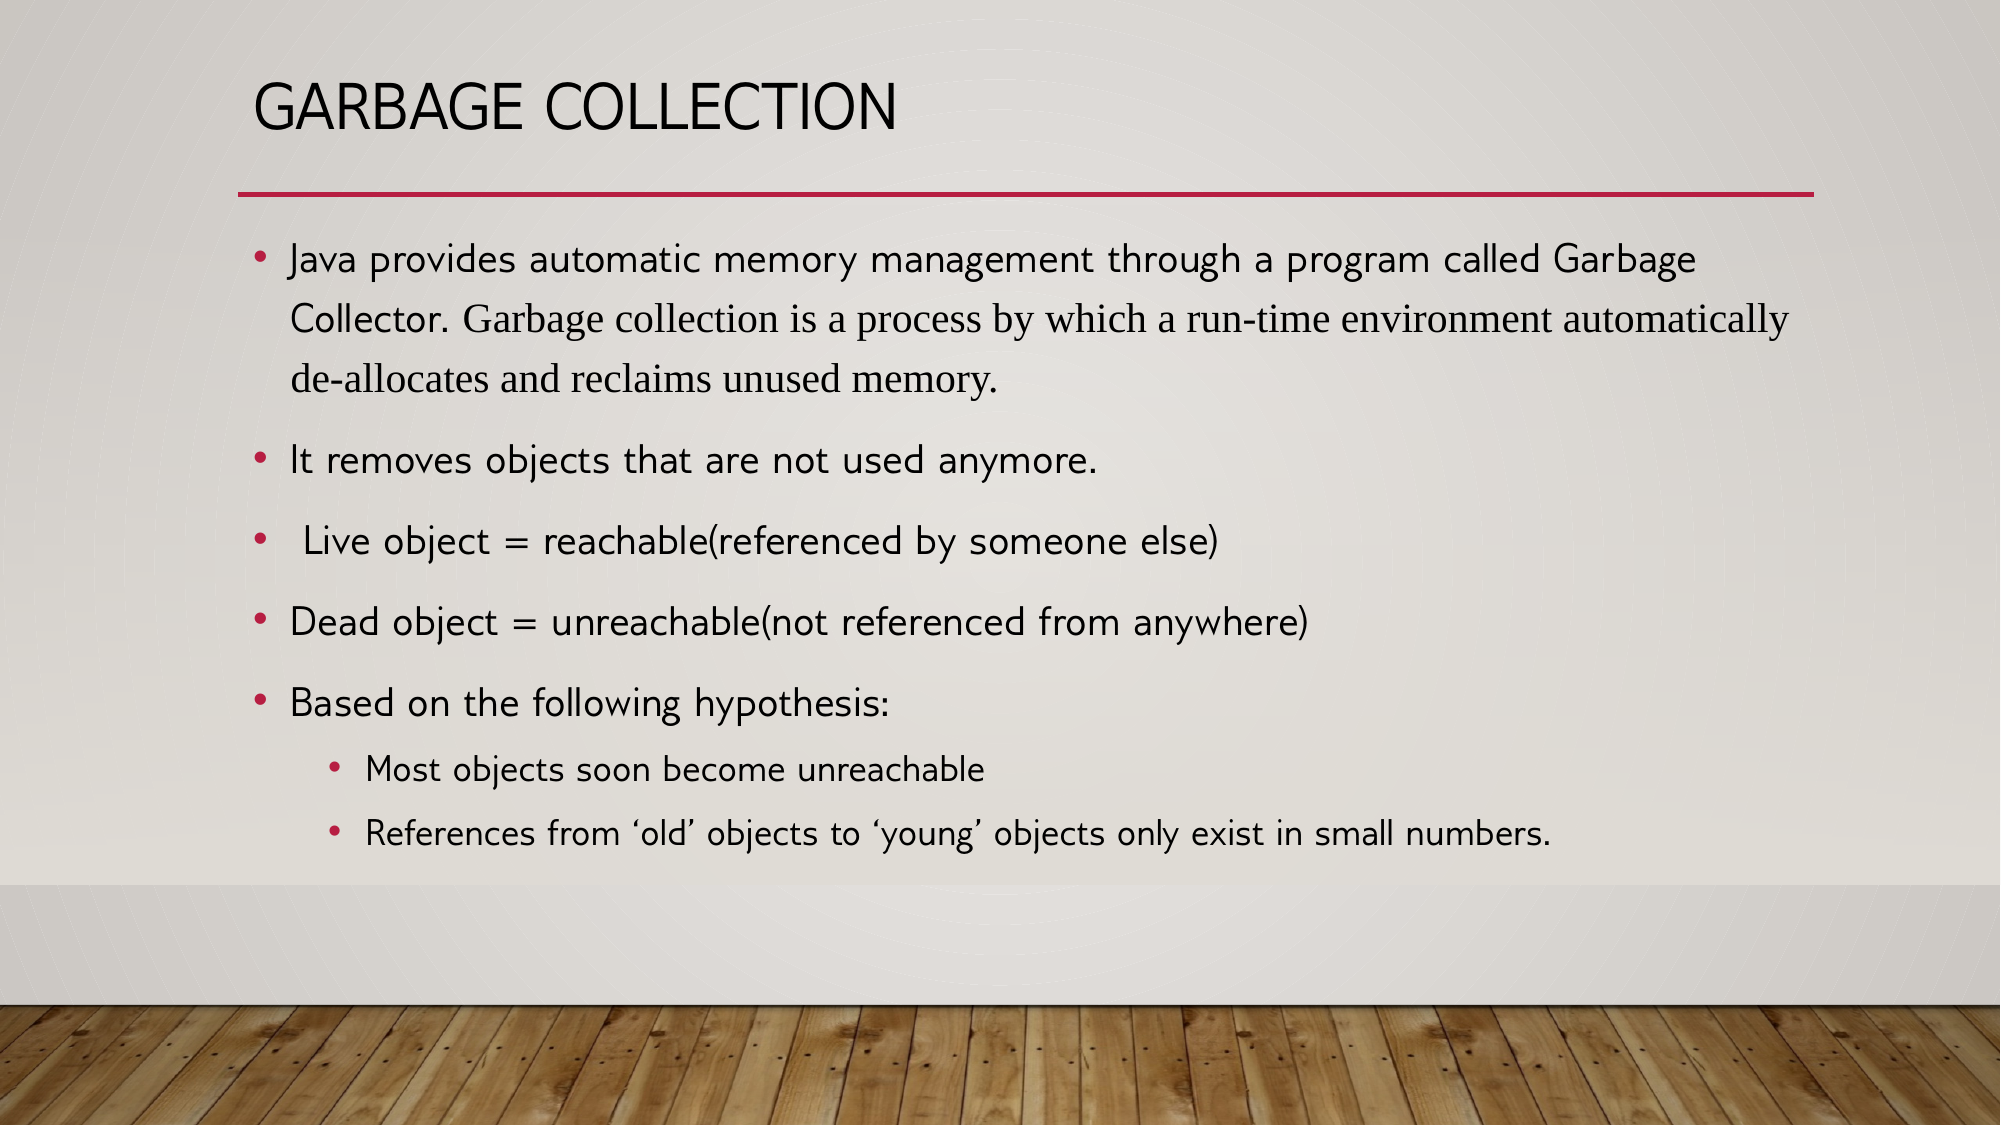

# Garbage collection
Java provides automatic memory management through a program called Garbage Collector. Garbage collection is a process by which a run-time environment automatically de-allocates and reclaims unused memory.
It removes objects that are not used anymore.
 Live object = reachable(referenced by someone else)
Dead object = unreachable(not referenced from anywhere)
Based on the following hypothesis:
Most objects soon become unreachable
References from ‘old’ objects to ‘young’ objects only exist in small numbers.